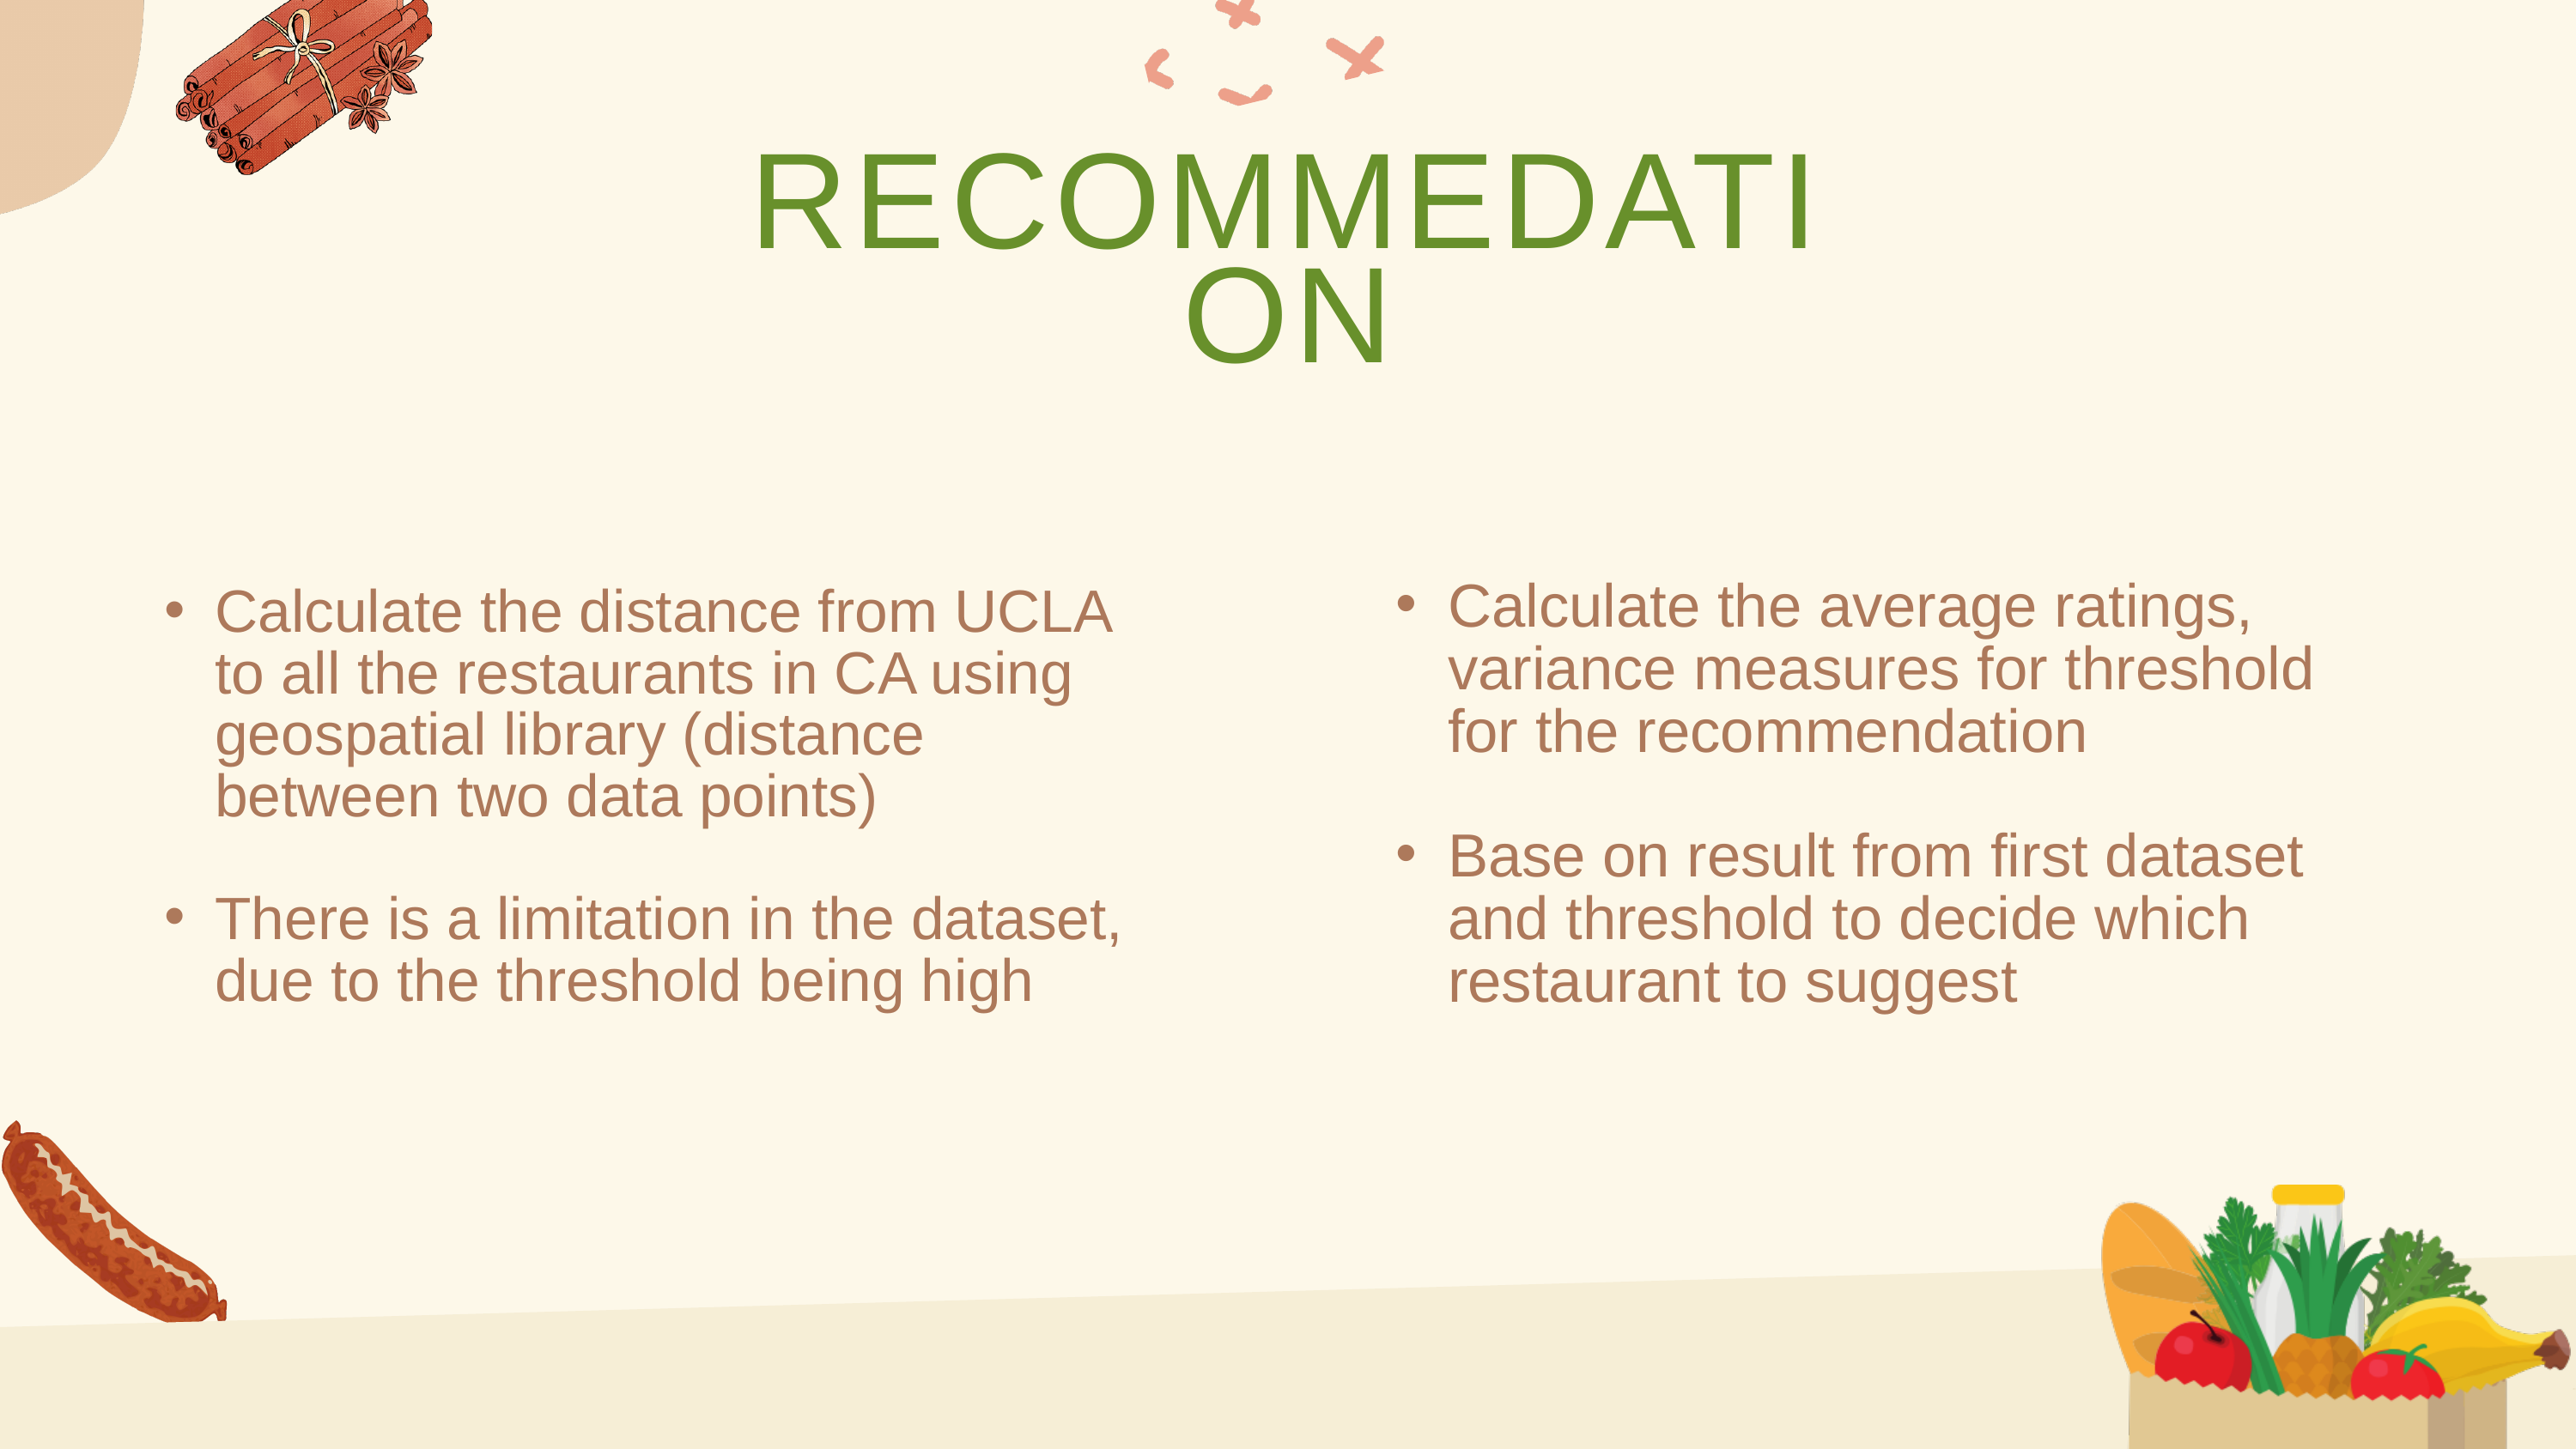

RECOMMEDATION
distance-based
content-based
Calculate the average ratings, variance measures for threshold for the recommendation

Base on result from first dataset and threshold to decide which restaurant to suggest
Calculate the distance from UCLA to all the restaurants in CA using geospatial library (distance between two data points)

There is a limitation in the dataset, due to the threshold being high